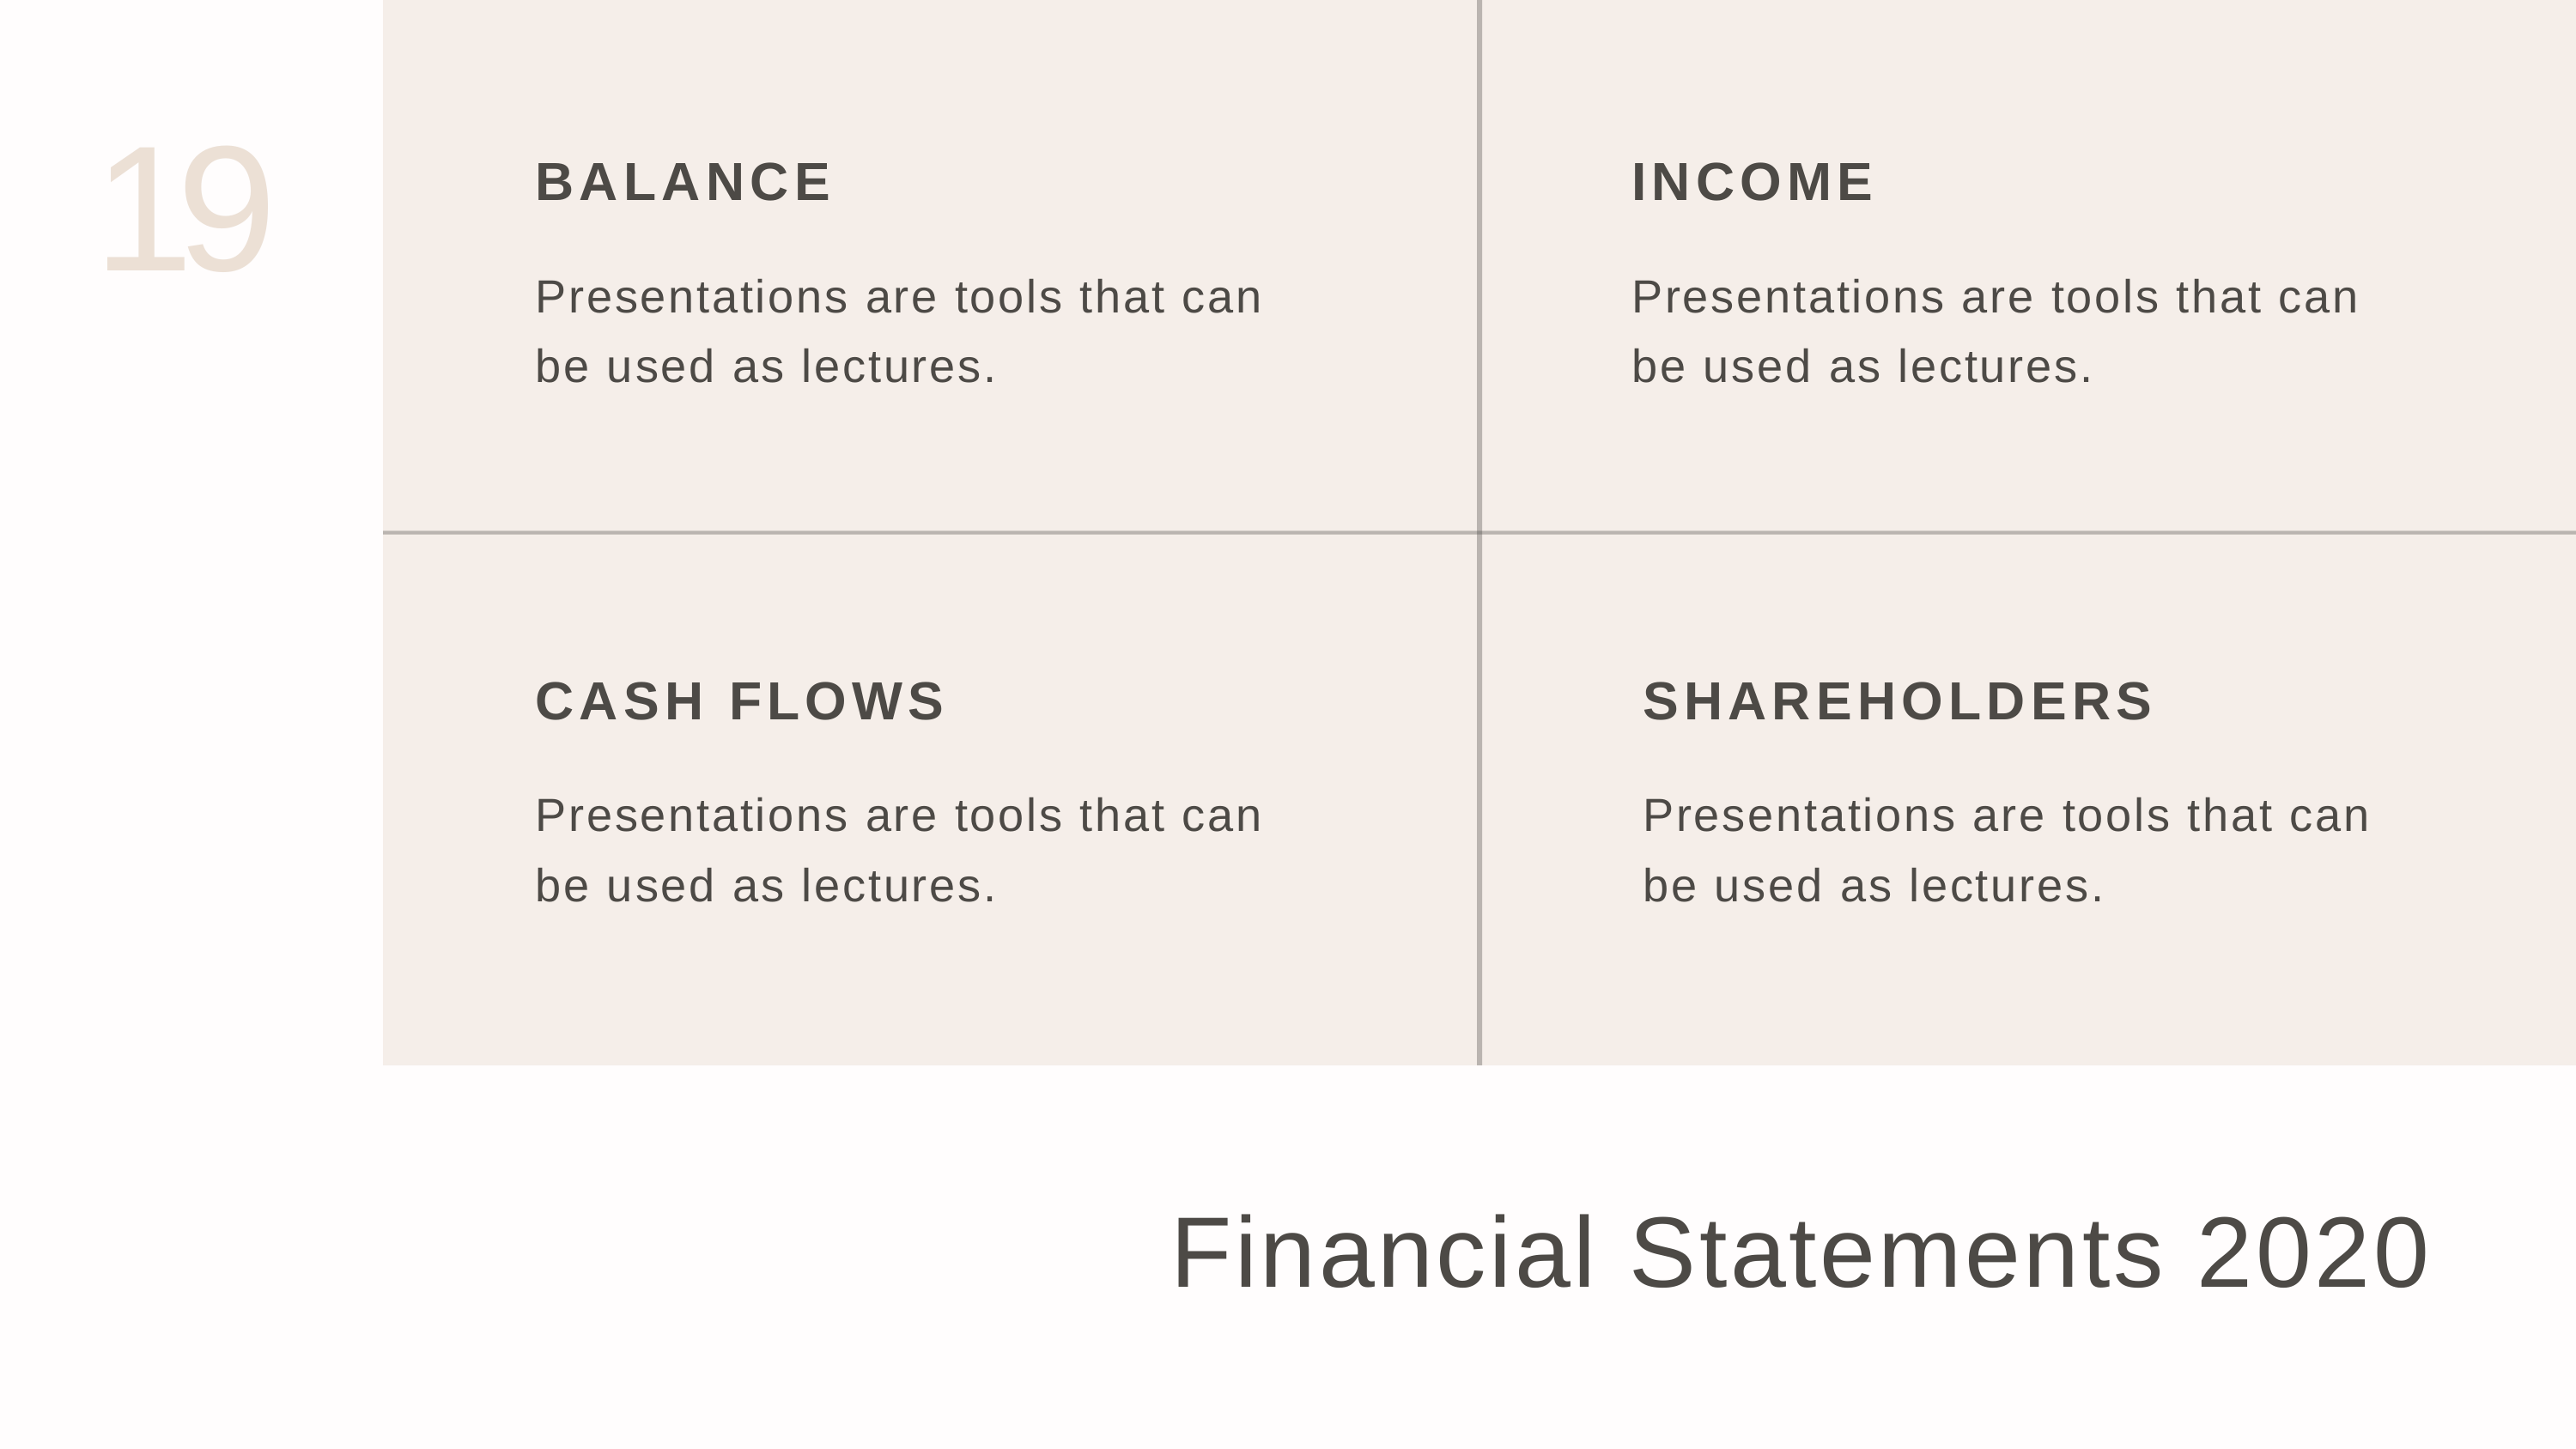

19
BALANCE
Presentations are tools that can be used as lectures.
INCOME
Presentations are tools that can be used as lectures.

CASH FLOWS
Presentations are tools that can be used as lectures.
SHAREHOLDERS
Presentations are tools that can be used as lectures.
Financial Statements 2020